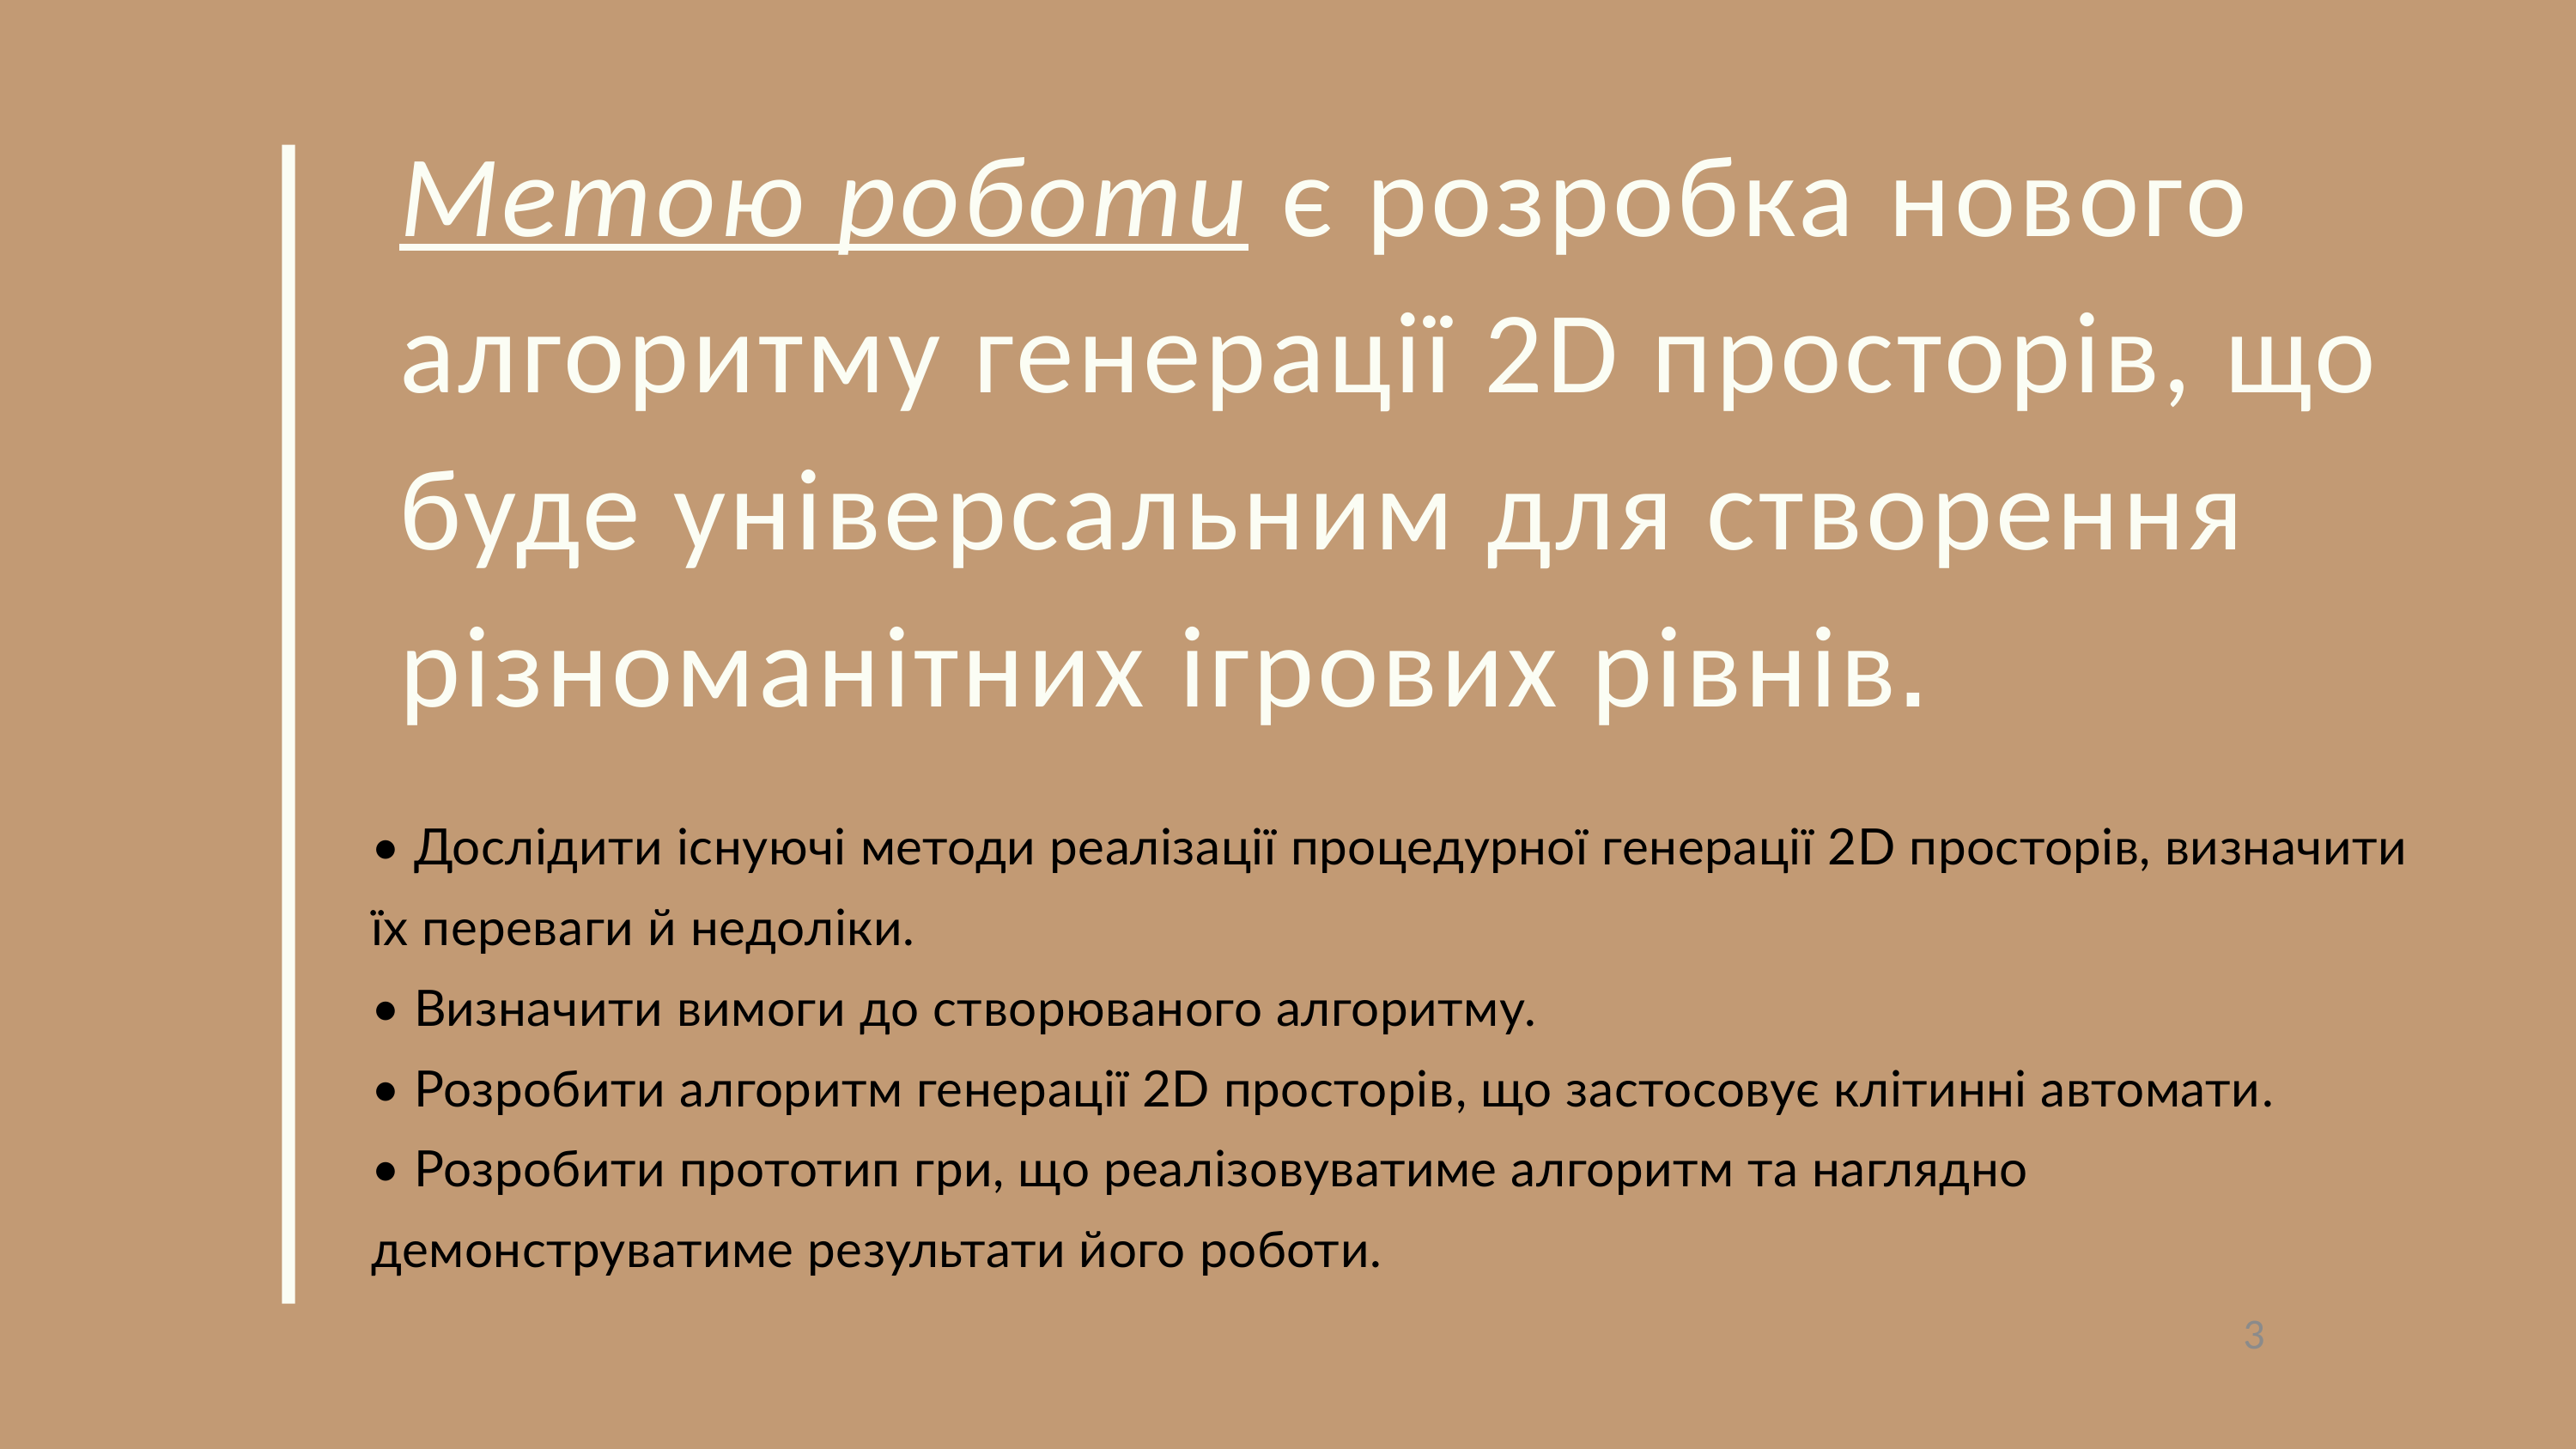

Метою роботи є розробка нового алгоритму генерації 2D просторів, що буде універсальним для створення різноманітних ігрових рівнів.
Майкл Крайтон

• Дослідити існуючі методи реалізації процедурної генерації 2D просторів, визначити їх переваги й недоліки.
• Визначити вимоги до створюваного алгоритму.
• Розробити алгоритм генерації 2D просторів, що застосовує клітинні автомати.
• Розробити прототип гри, що реалізовуватиме алгоритм та наглядно демонструватиме результати його роботи.
3